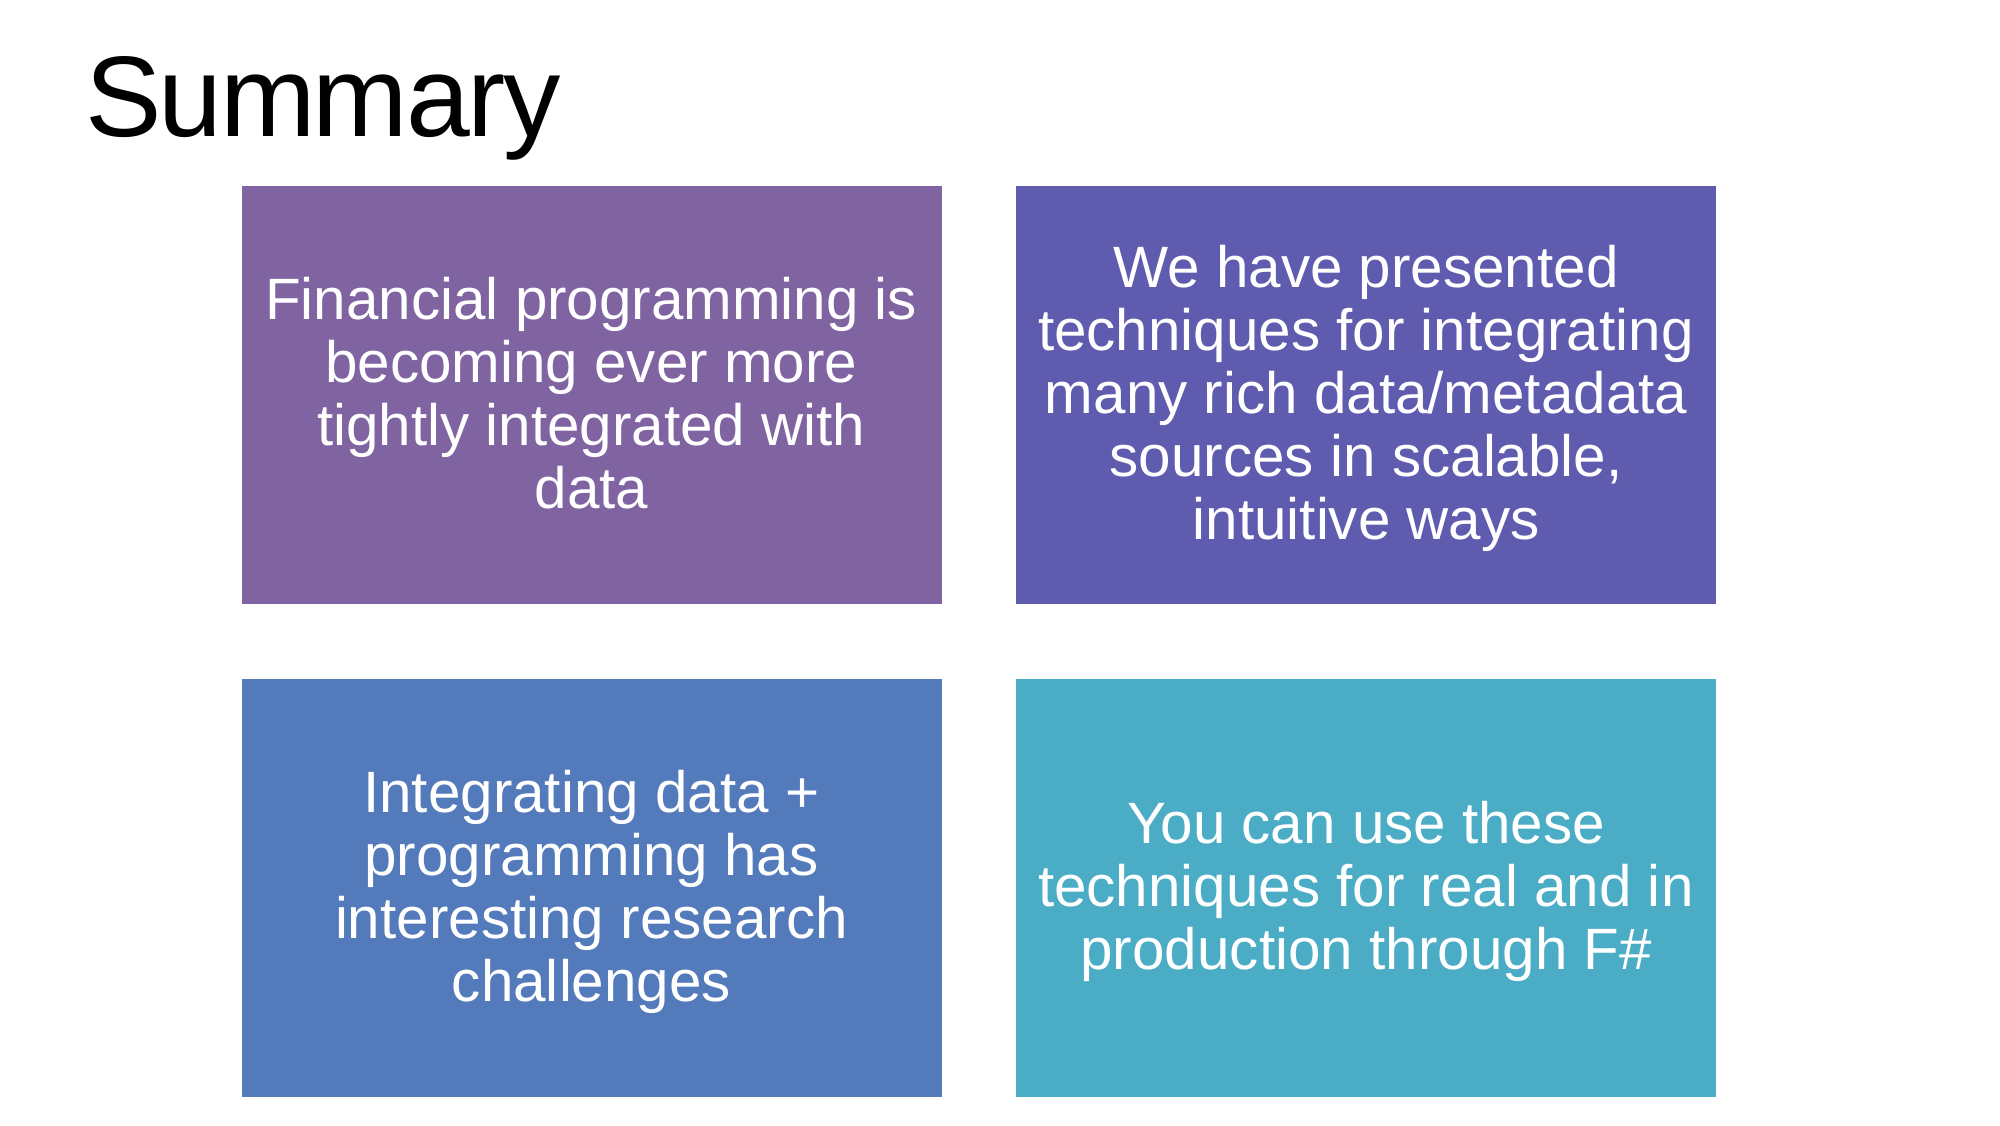

# Summary
Financial programming is becoming ever more tightly integrated with data
We have presented techniques for integrating many rich data/metadata sources in scalable, intuitive ways
Integrating data + programming has interesting research challenges
You can use these techniques for real and in production through F#